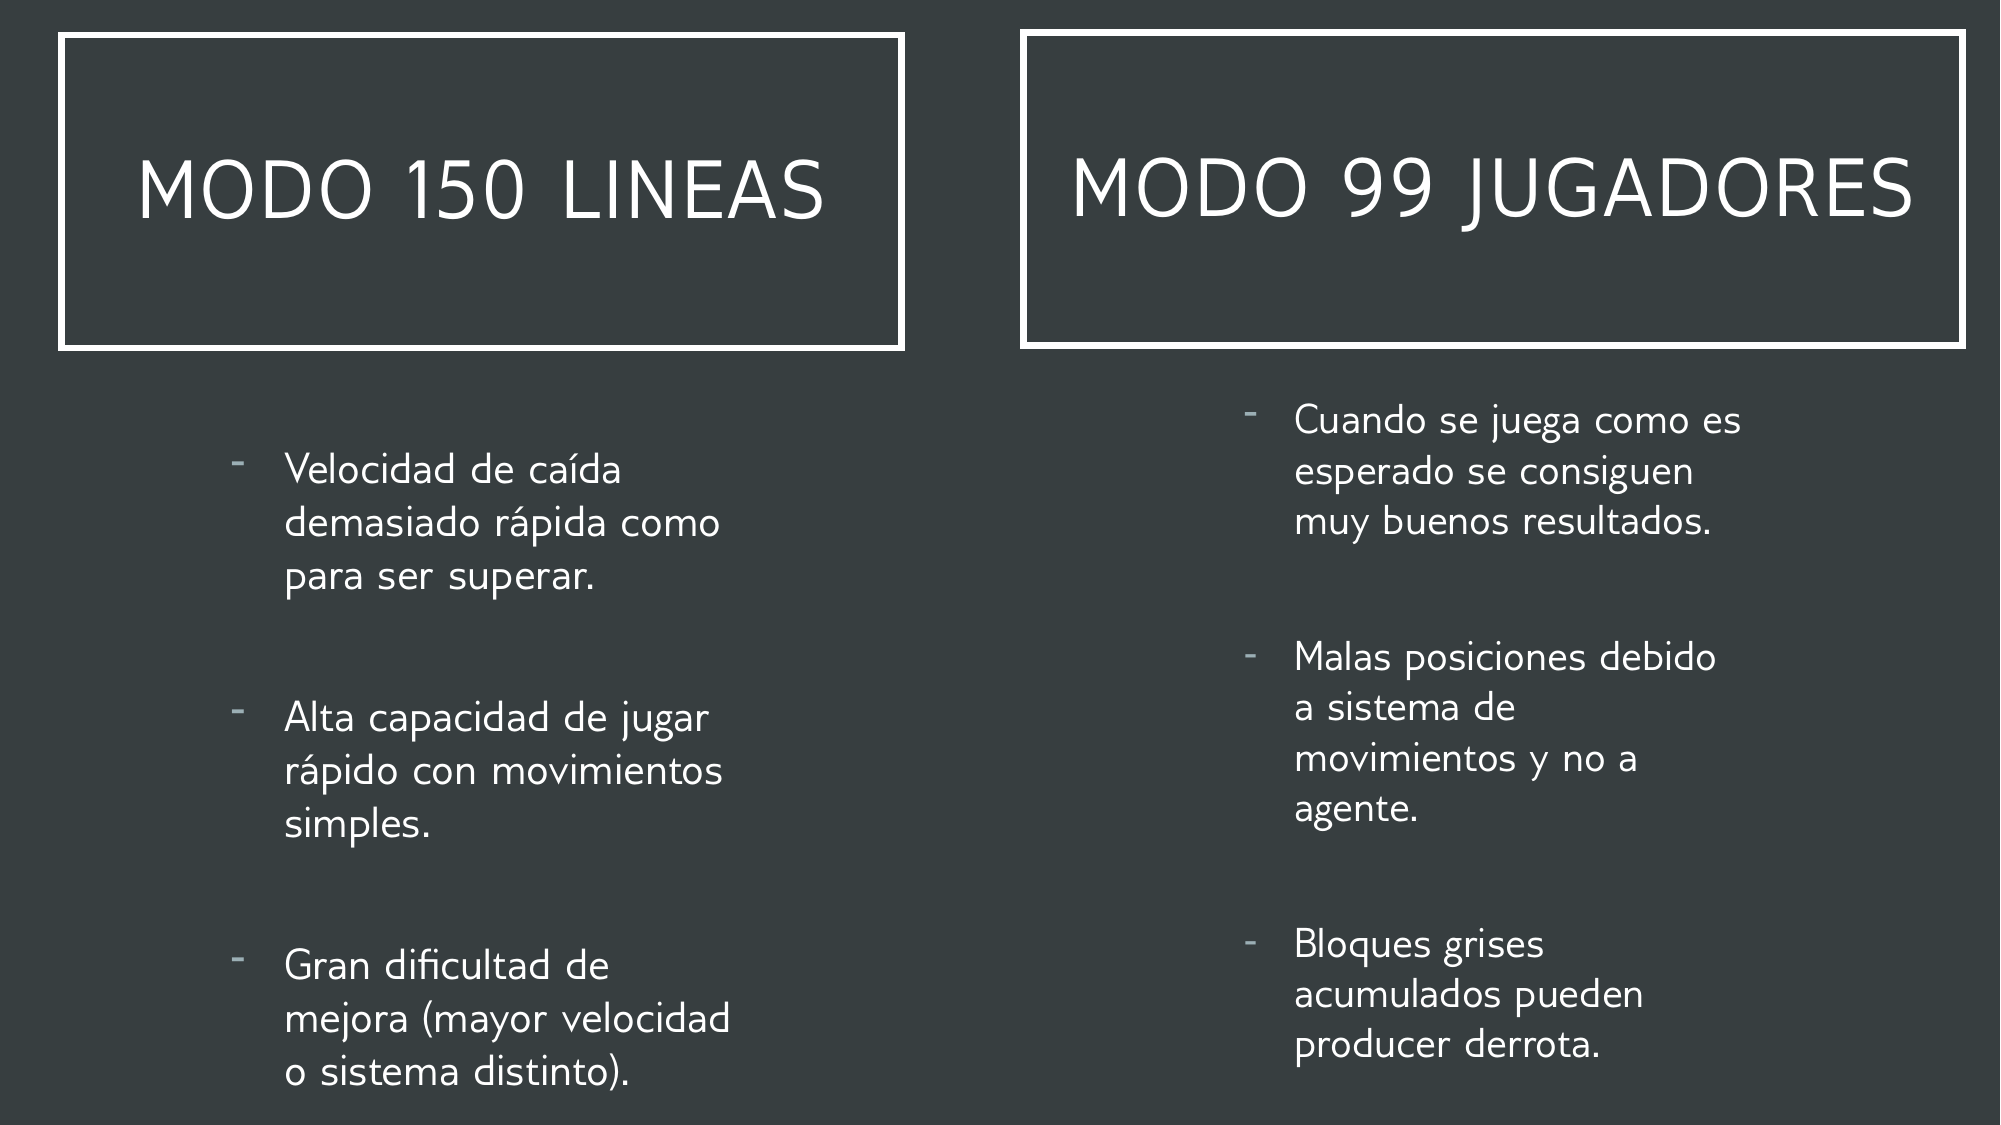

Modo 99 jugadores
# Modo 150 lineas
Cuando se juega como es esperado se consiguen muy buenos resultados.

Malas posiciones debido a sistema de movimientos y no a agente.

Bloques grises acumulados pueden producer derrota.
Velocidad de caída demasiado rápida como para ser superar.

Alta capacidad de jugar rápido con movimientos simples.

Gran dificultad de mejora (mayor velocidad o sistema distinto).